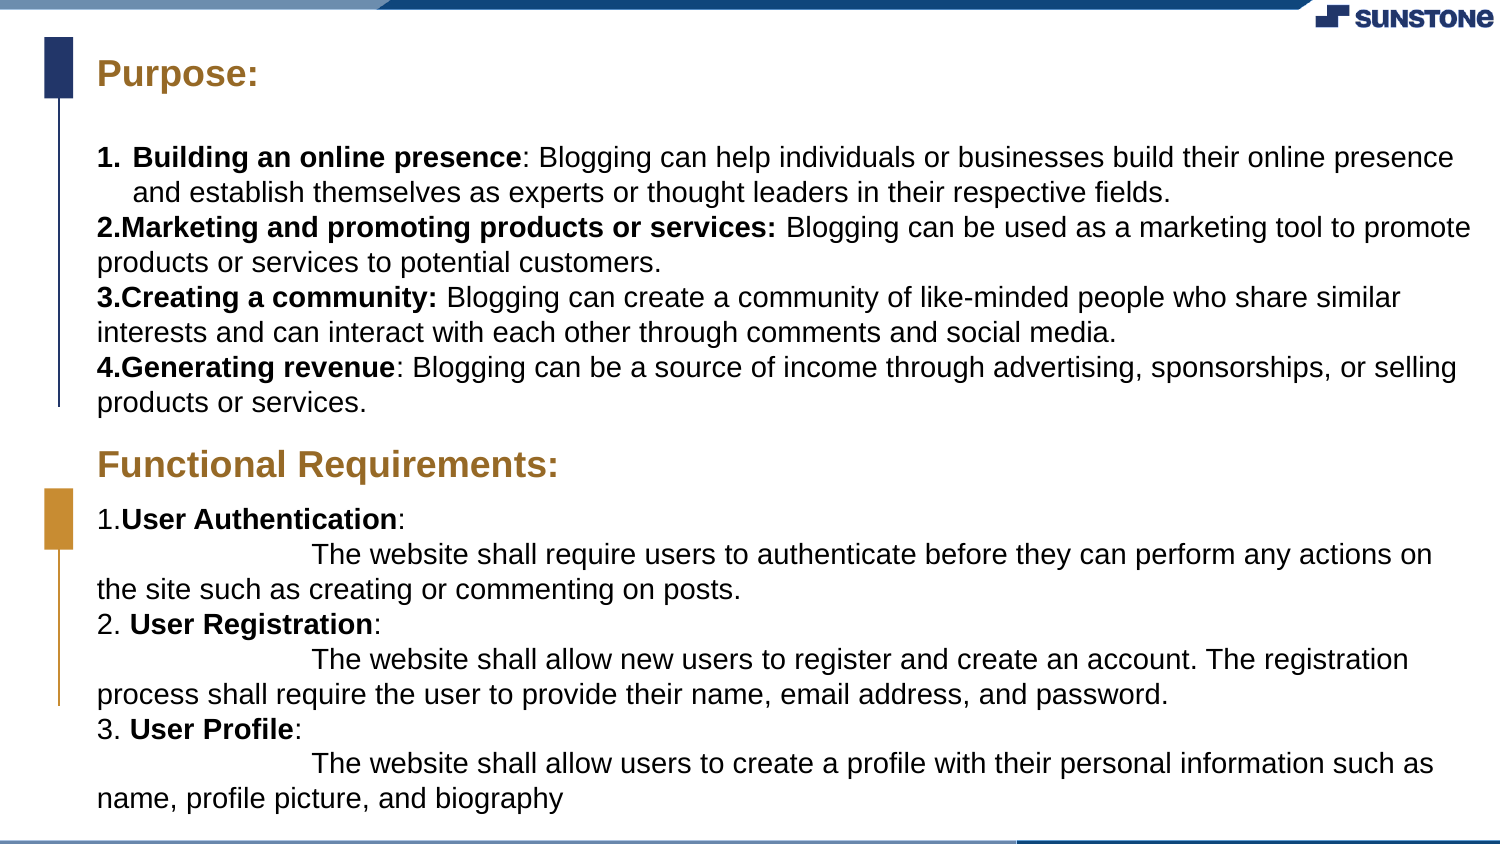

Purpose:

Building an online presence: Blogging can help individuals or businesses build their online presence and establish themselves as experts or thought leaders in their respective fields.
2.Marketing and promoting products or services: Blogging can be used as a marketing tool to promote products or services to potential customers.
3.Creating a community: Blogging can create a community of like-minded people who share similar interests and can interact with each other through comments and social media.
4.Generating revenue: Blogging can be a source of income through advertising, sponsorships, or selling products or services.

Functional Requirements:
1.User Authentication:
                          The website shall require users to authenticate before they can perform any actions on the site such as creating or commenting on posts.
2. User Registration:
                          The website shall allow new users to register and create an account. The registration process shall require the user to provide their name, email address, and password.
3. User Profile:
                          The website shall allow users to create a profile with their personal information such as name, profile picture, and biography